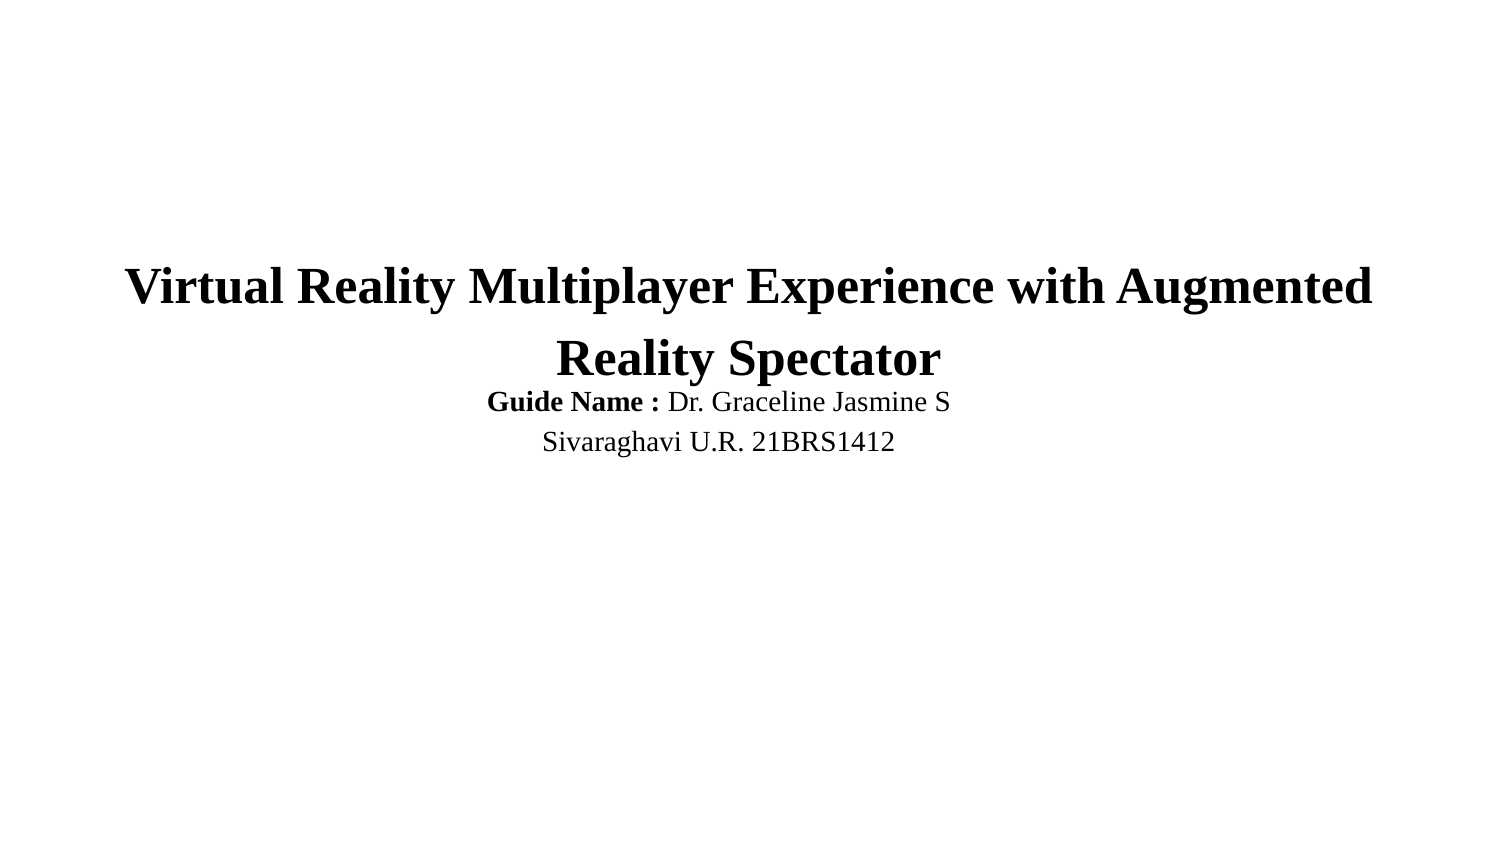

# Virtual Reality Multiplayer Experience with Augmented Reality Spectator
Guide Name : Dr. Graceline Jasmine S
Sivaraghavi U.R. 21BRS1412